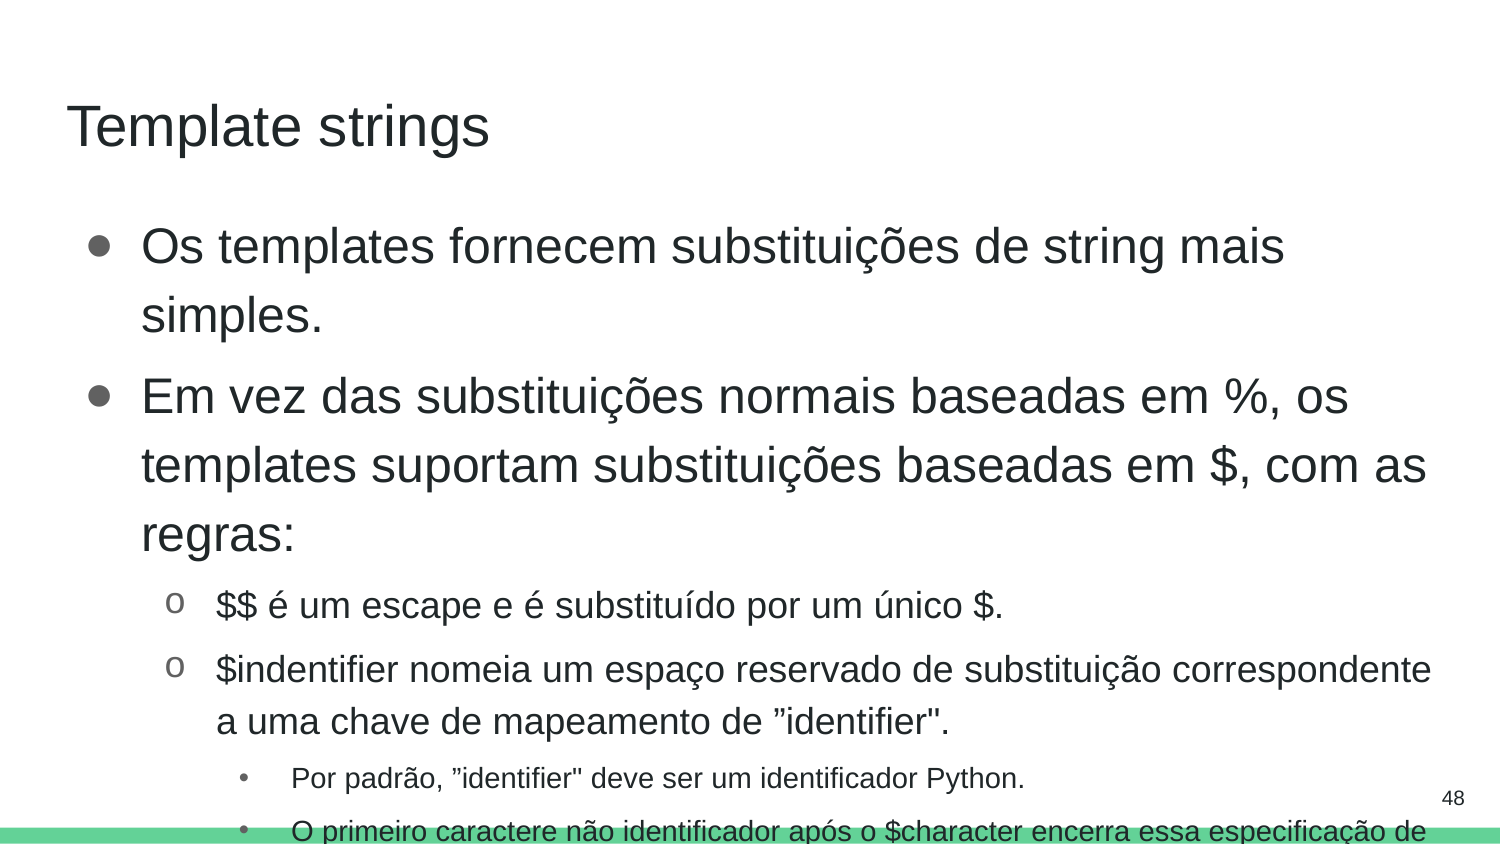

# Template strings
Os templates fornecem substituições de string mais simples.
Em vez das substituições normais baseadas em %, os templates suportam substituições baseadas em $, com as regras:
$$ é um escape e é substituído por um único $.
$indentifier nomeia um espaço reservado de substituição correspondente a uma chave de mapeamento de ”identifier".
Por padrão, ”identifier" deve ser um identificador Python.
O primeiro caractere não identificador após o $character encerra essa especificação de espaço reservado.
${identifier} é equivalente a $identifier.
48